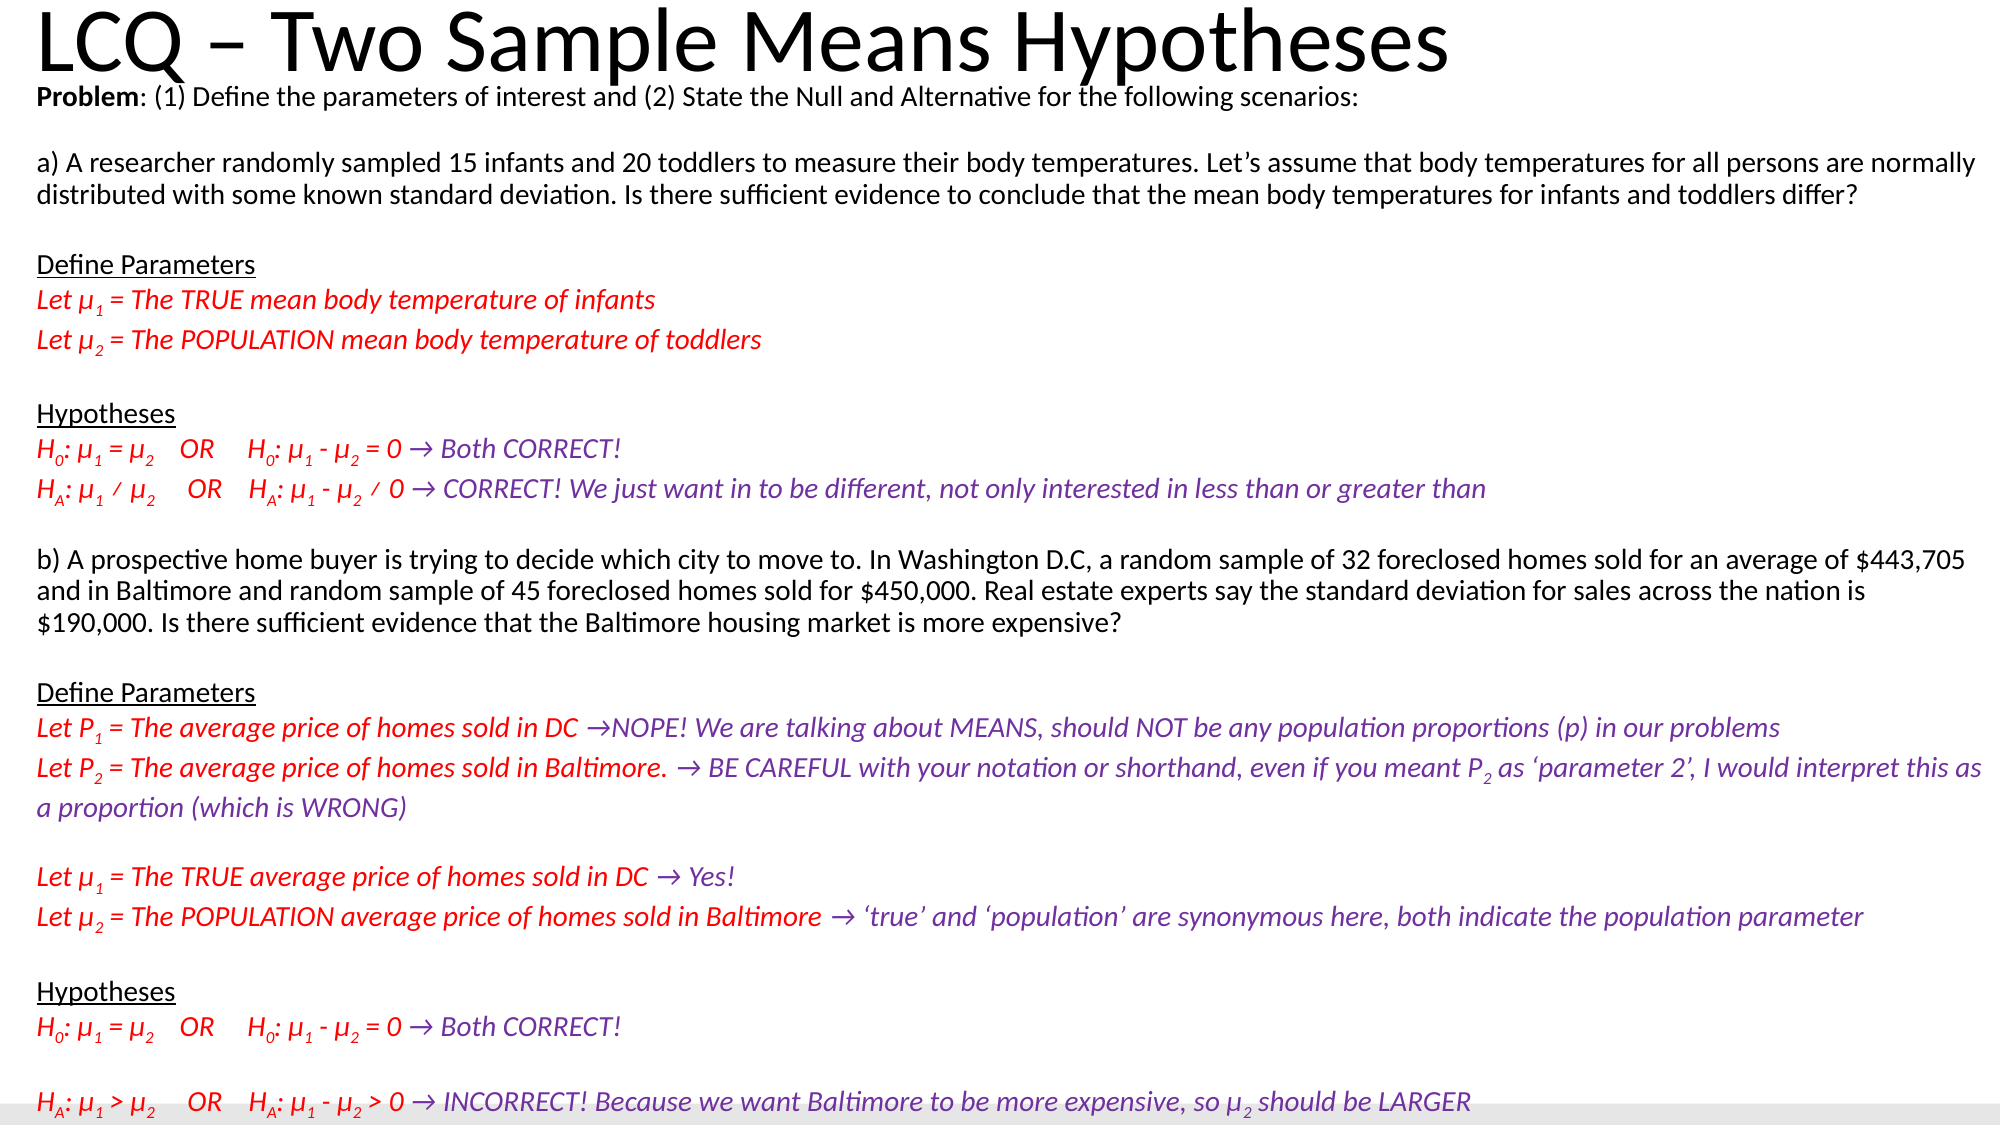

# LCQ – Two Sample Means Hypotheses
Problem: (1) Define the parameters of interest and (2) State the Null and Alternative for the following scenarios:

a) A researcher randomly sampled 15 infants and 20 toddlers to measure their body temperatures. Let’s assume that body temperatures for all persons are normally distributed with some known standard deviation. Is there sufficient evidence to conclude that the mean body temperatures for infants and toddlers differ?

Define Parameters
Let µ1 = The TRUE mean body temperature of infants
Let µ2 = The POPULATION mean body temperature of toddlers

Hypotheses
H0: µ1 = µ2    OR     H0: µ1 - µ2 = 0 → Both CORRECT!
HA: µ1 ≠ µ2     OR    HA: µ1 - µ2 ≠ 0 → CORRECT! We just want in to be different, not only interested in less than or greater than

b) A prospective home buyer is trying to decide which city to move to. In Washington D.C, a random sample of 32 foreclosed homes sold for an average of $443,705 and in Baltimore and random sample of 45 foreclosed homes sold for $450,000. Real estate experts say the standard deviation for sales across the nation is $190,000. Is there sufficient evidence that the Baltimore housing market is more expensive?

Define Parameters
Let P1 = The average price of homes sold in DC →NOPE! We are talking about MEANS, should NOT be any population proportions (p) in our problems
Let P2 = The average price of homes sold in Baltimore. → BE CAREFUL with your notation or shorthand, even if you meant P2 as ‘parameter 2’, I would interpret this as a proportion (which is WRONG)

Let µ1 = The TRUE average price of homes sold in DC → Yes!
Let µ2 = The POPULATION average price of homes sold in Baltimore → ‘true’ and ‘population’ are synonymous here, both indicate the population parameter

Hypotheses
H0: µ1 = µ2    OR     H0: µ1 - µ2 = 0 → Both CORRECT!

HA: µ1 > µ2     OR    HA: µ1 - µ2 > 0 → INCORRECT! Because we want Baltimore to be more expensive, so µ2 should be LARGER
HA: µ1 < µ2      OR   HA: µ1 - µ2 < 0  → Now CORRECT!